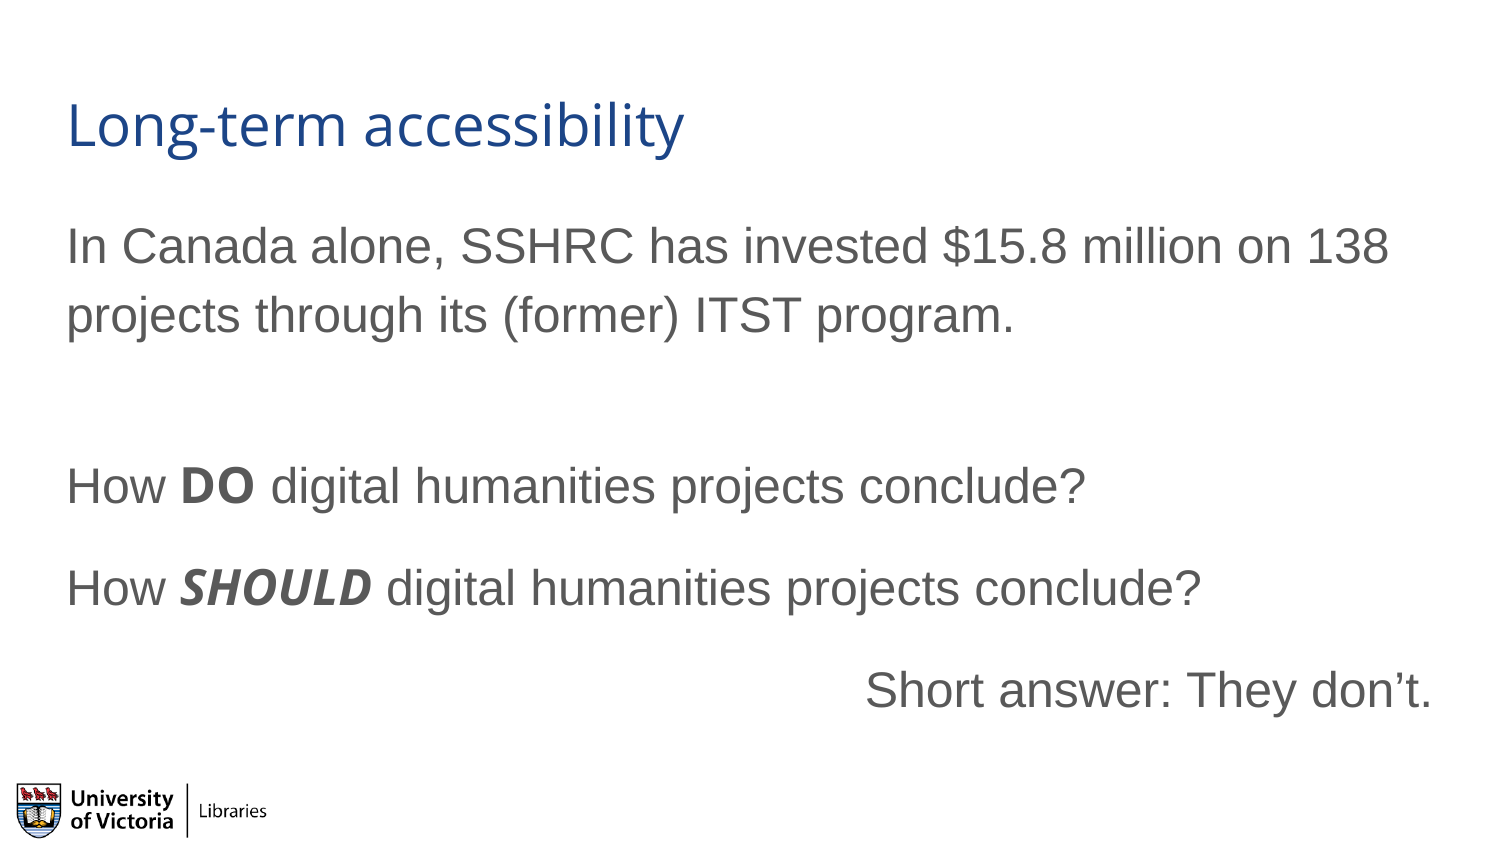

# Long-term accessibility
In Canada alone, SSHRC has invested $15.8 million on 138 projects through its (former) ITST program.
How DO digital humanities projects conclude?
How SHOULD digital humanities projects conclude?
Short answer: They don’t.